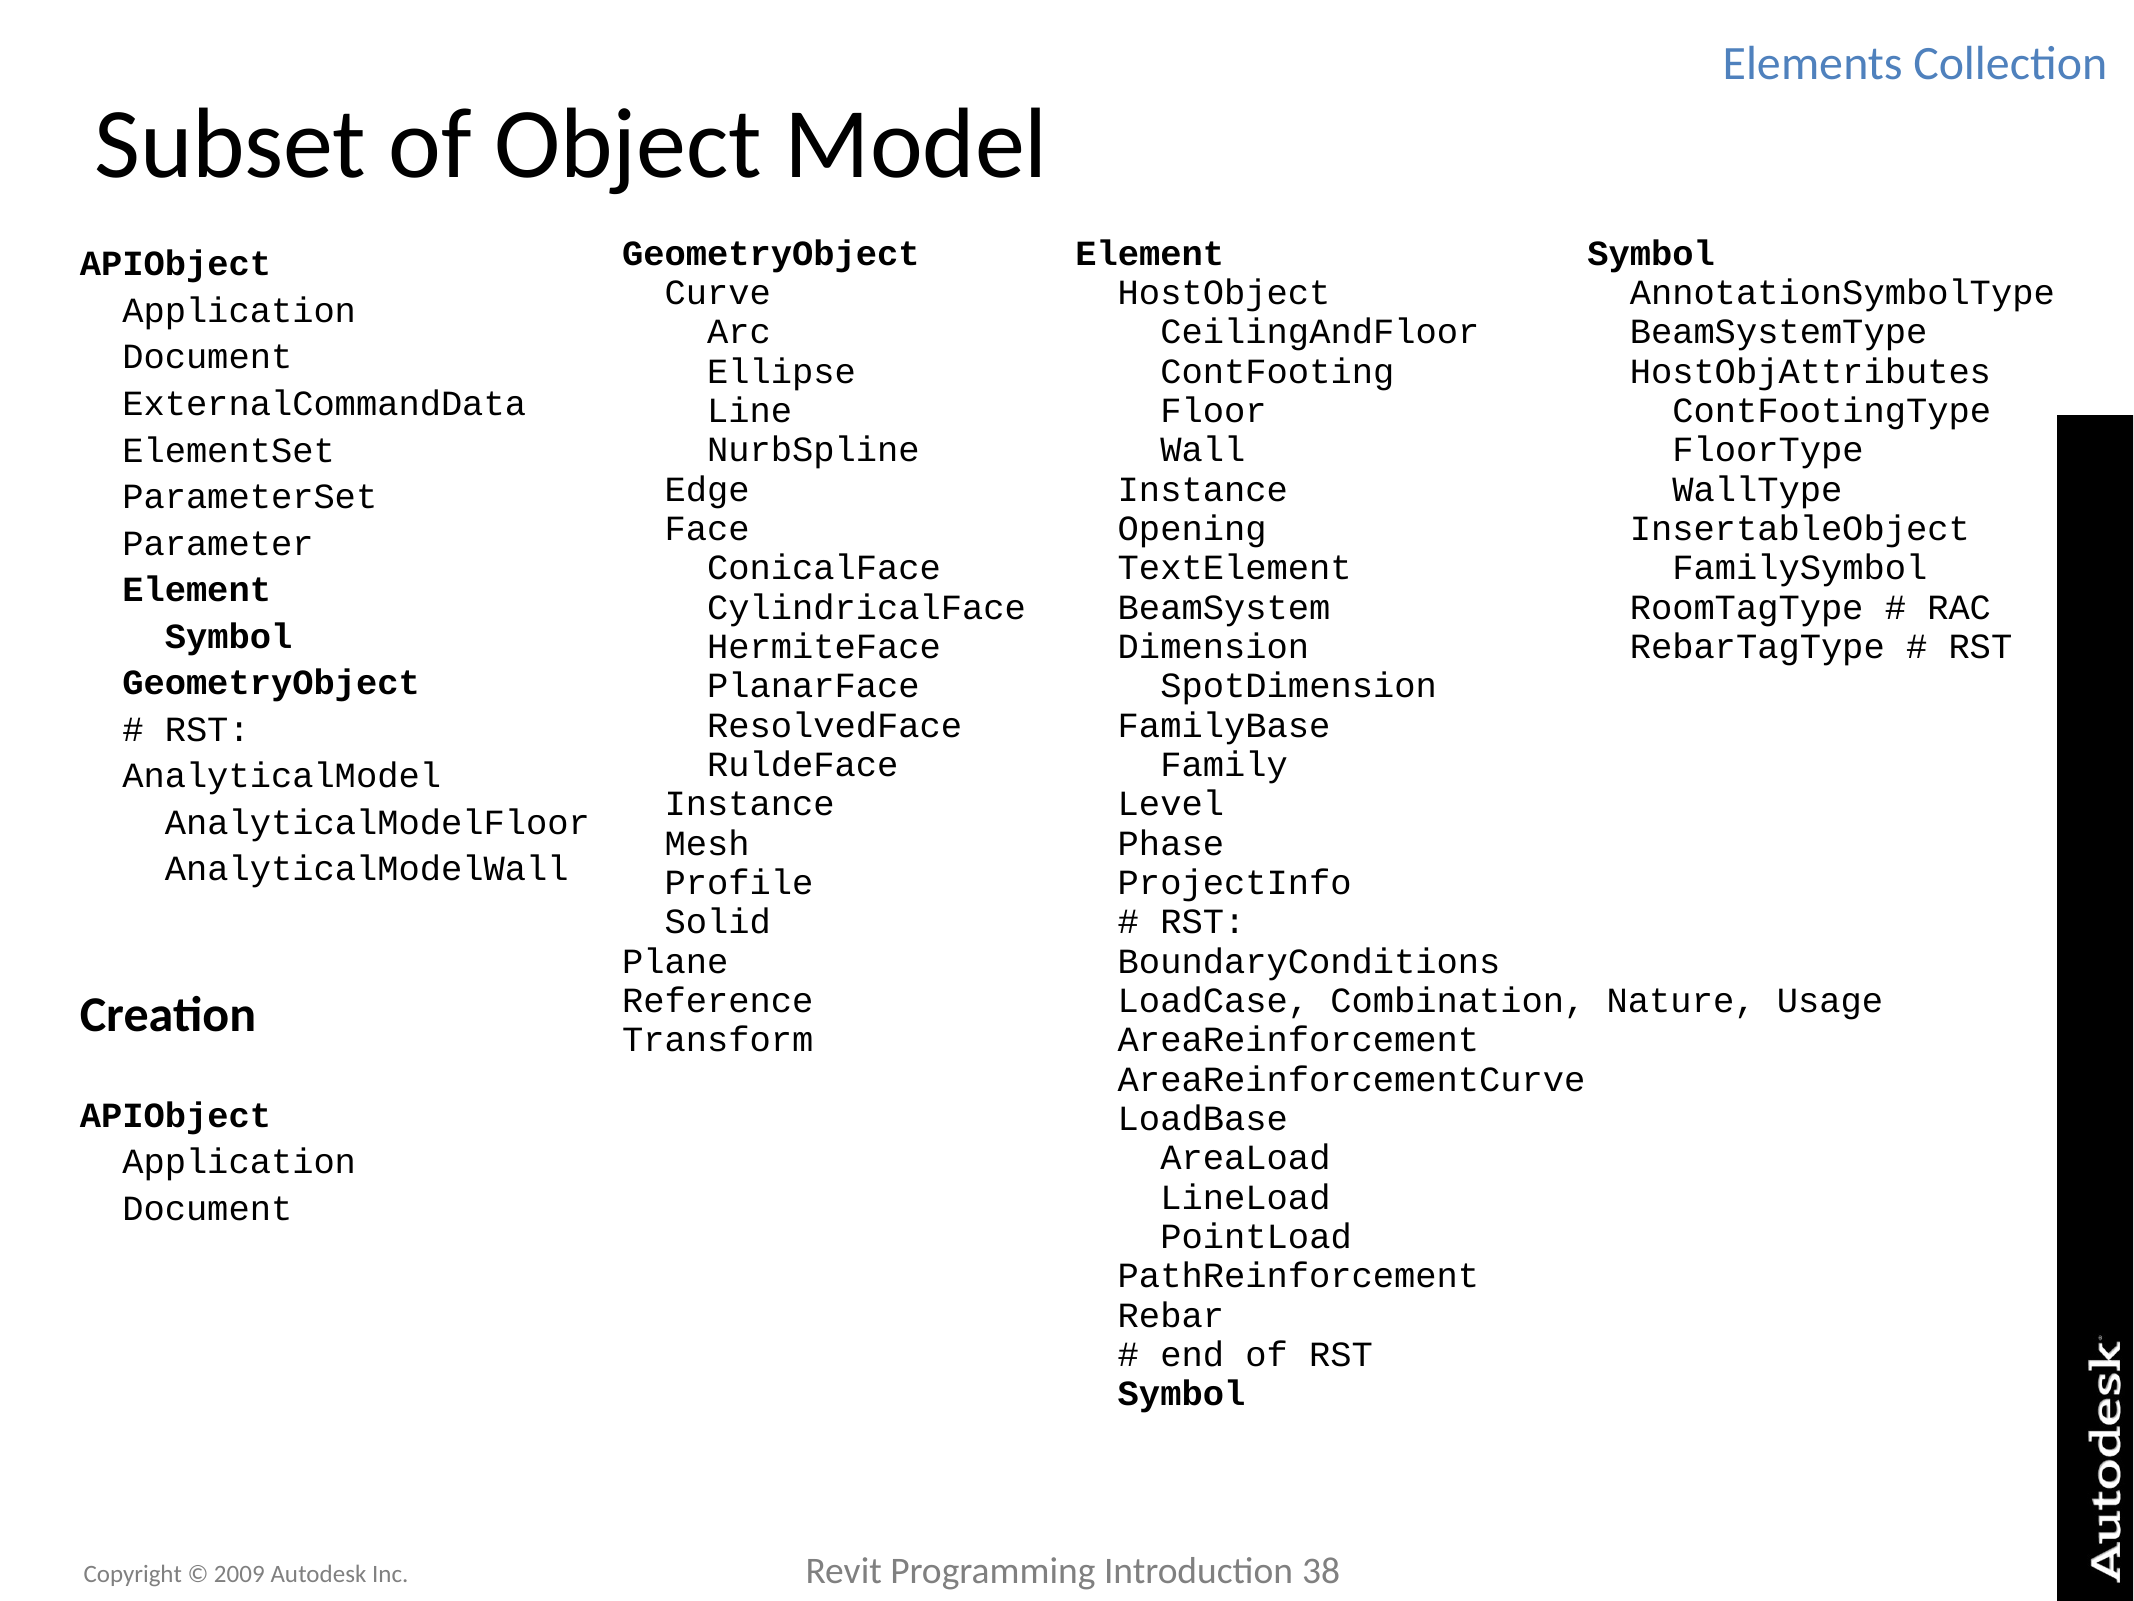

Elements Collection
# Subset of Object Model
APIObject
  Application
  Document
  ExternalCommandData
  ElementSet
  ParameterSet
  Parameter
  Element
    Symbol
  GeometryObject
  # RST:
  AnalyticalModel
    AnalyticalModelFloor
    AnalyticalModelWall

Creation

APIObject
  Application
  Document

  GeometryObject
    Curve
      Arc
      Ellipse
      Line
      NurbSpline
    Edge
    Face
      ConicalFace
      CylindricalFace
      HermiteFace
      PlanarFace
      ResolvedFace
      RuldeFace
    Instance
    Mesh
    Profile
    Solid
  Plane
  Reference
  Transform
  Element
    HostObject
      CeilingAndFloor
      ContFooting
      Floor
      Wall
    Instance
    Opening
    TextElement
    BeamSystem
    Dimension
      SpotDimension
    FamilyBase
      Family
    Level
    Phase
    ProjectInfo
    # RST:
    BoundaryConditions
    LoadCase, Combination, Nature, Usage
    AreaReinforcement
    AreaReinforcementCurve
    LoadBase
      AreaLoad
      LineLoad
      PointLoad
    PathReinforcement
    Rebar
    # end of RST
    Symbol
    Symbol
      AnnotationSymbolType
      BeamSystemType
      HostObjAttributes
        ContFootingType
        FloorType
        WallType
      InsertableObject
        FamilySymbol
      RoomTagType # RAC
      RebarTagType # RST